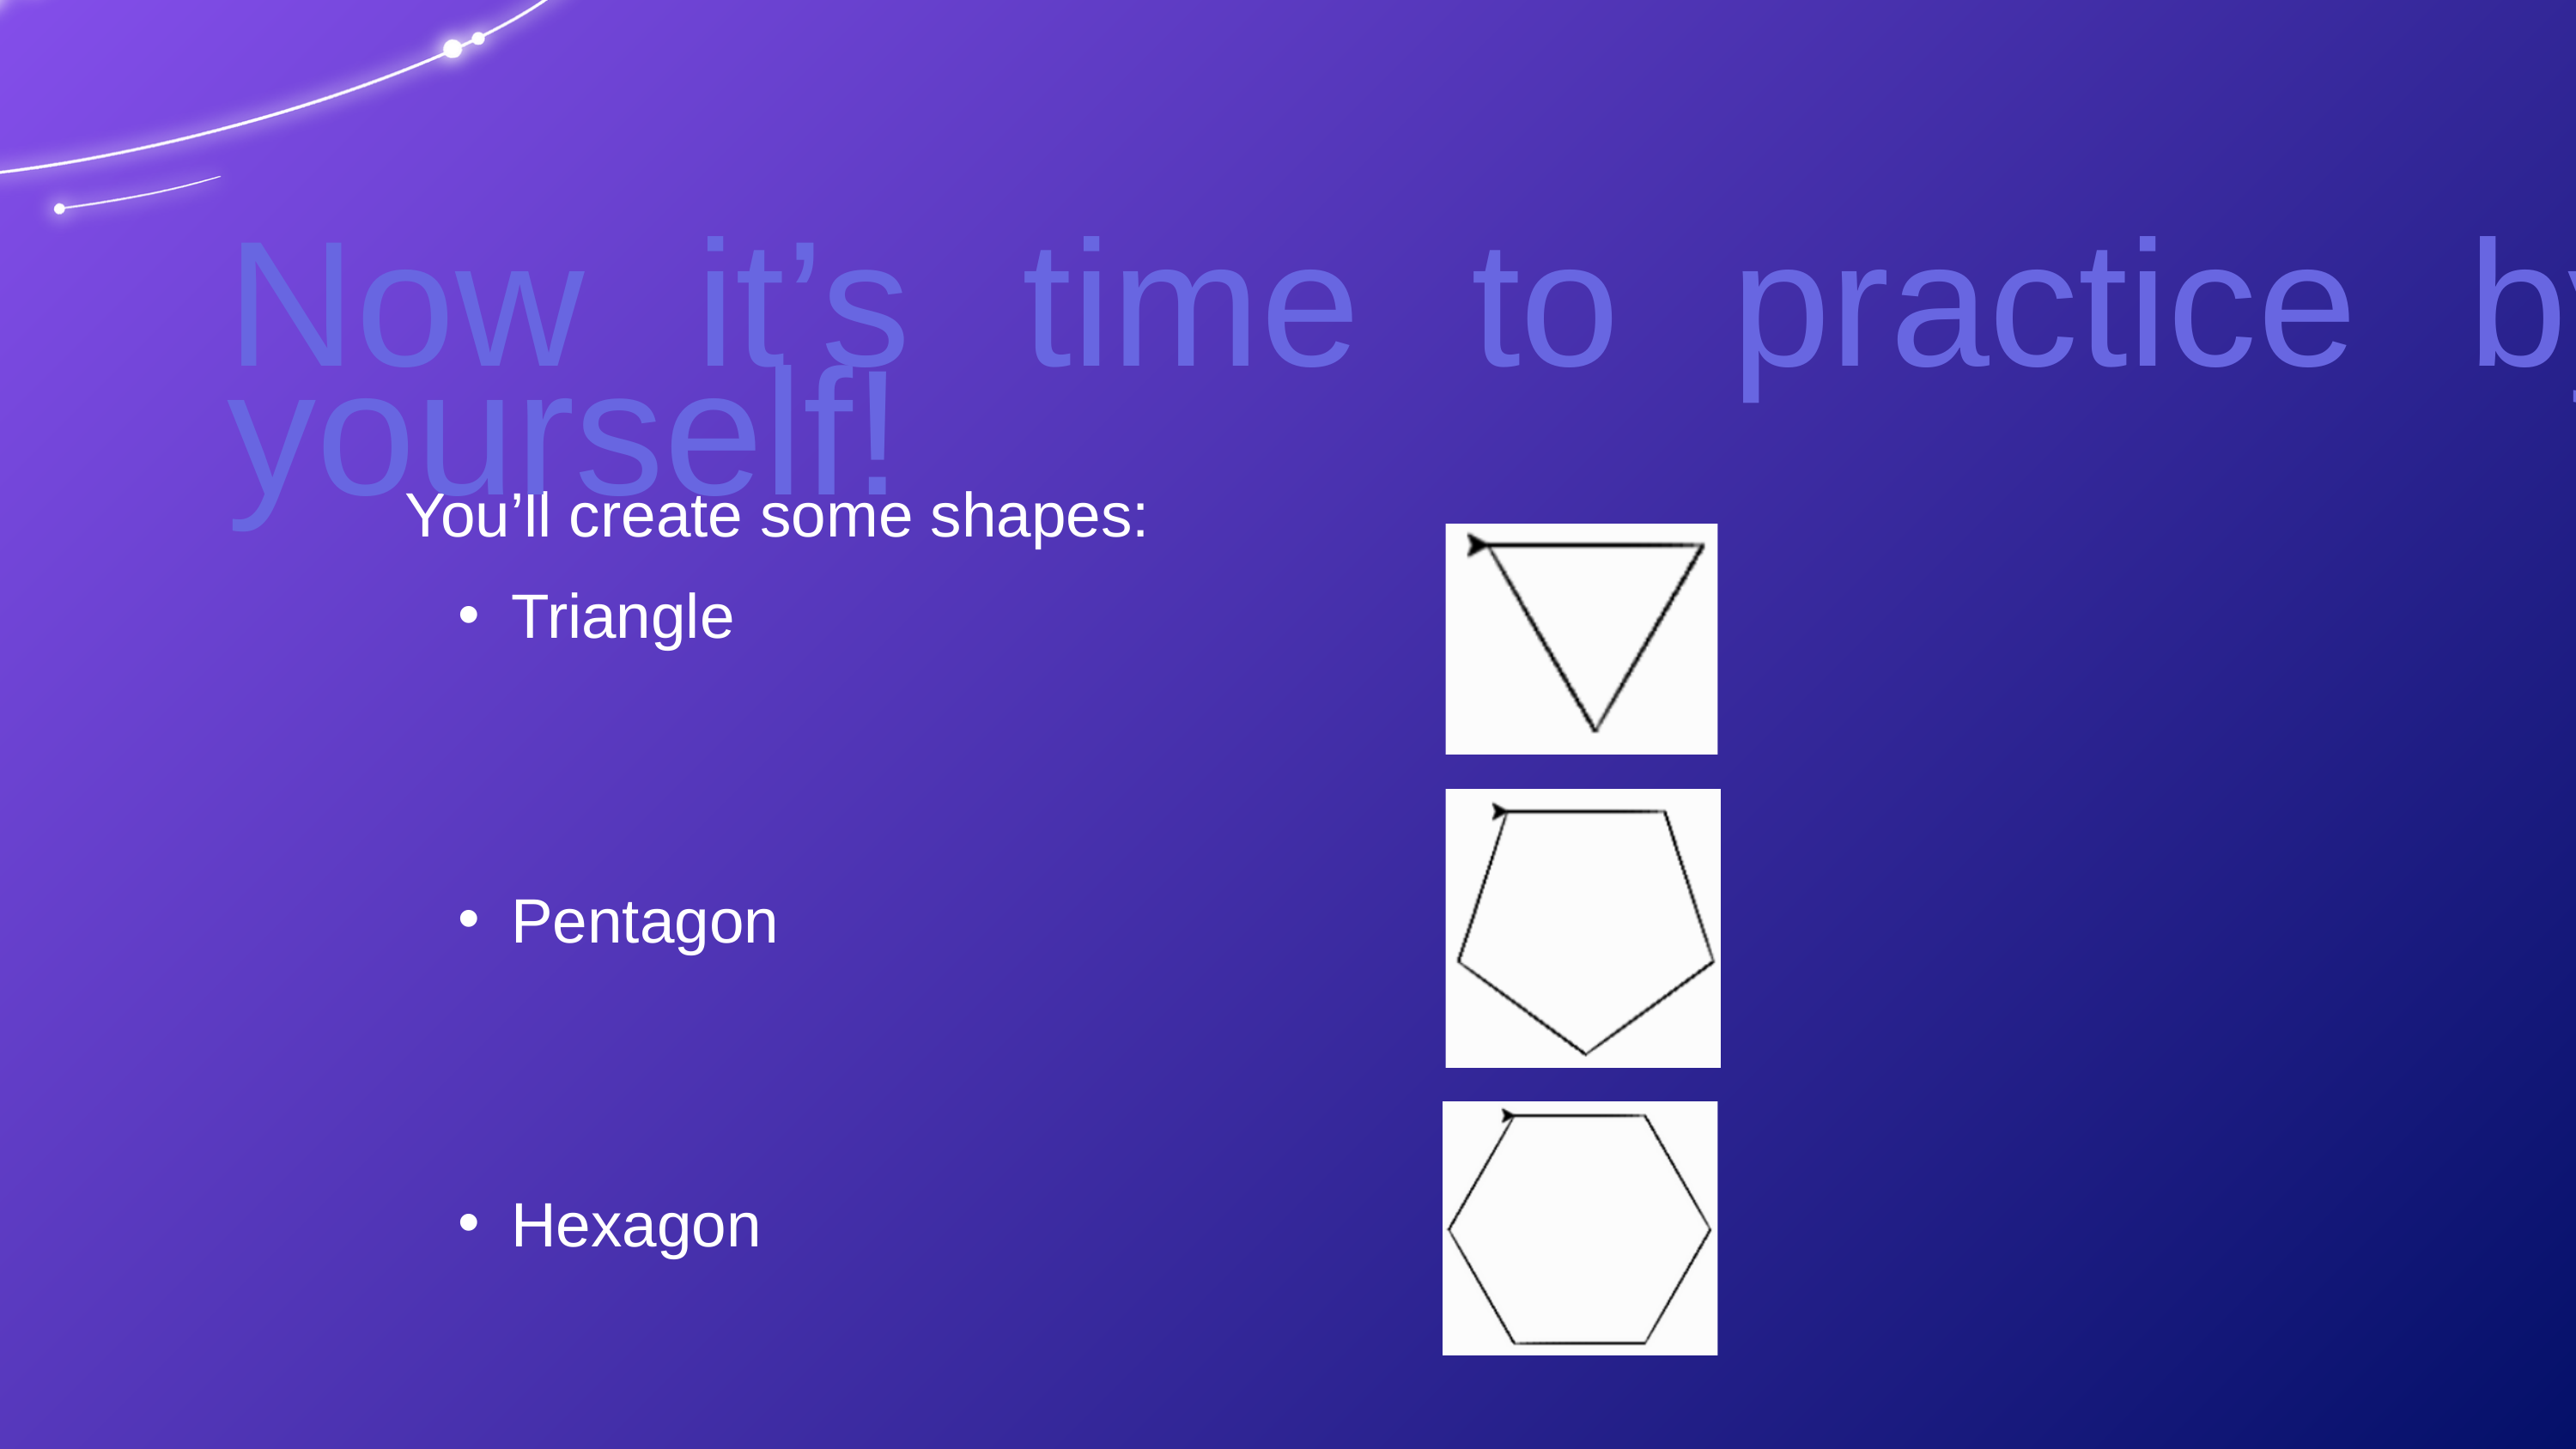

Now it’s time to practice by yourself!
You’ll create some shapes:
Triangle

Pentagon

Hexagon